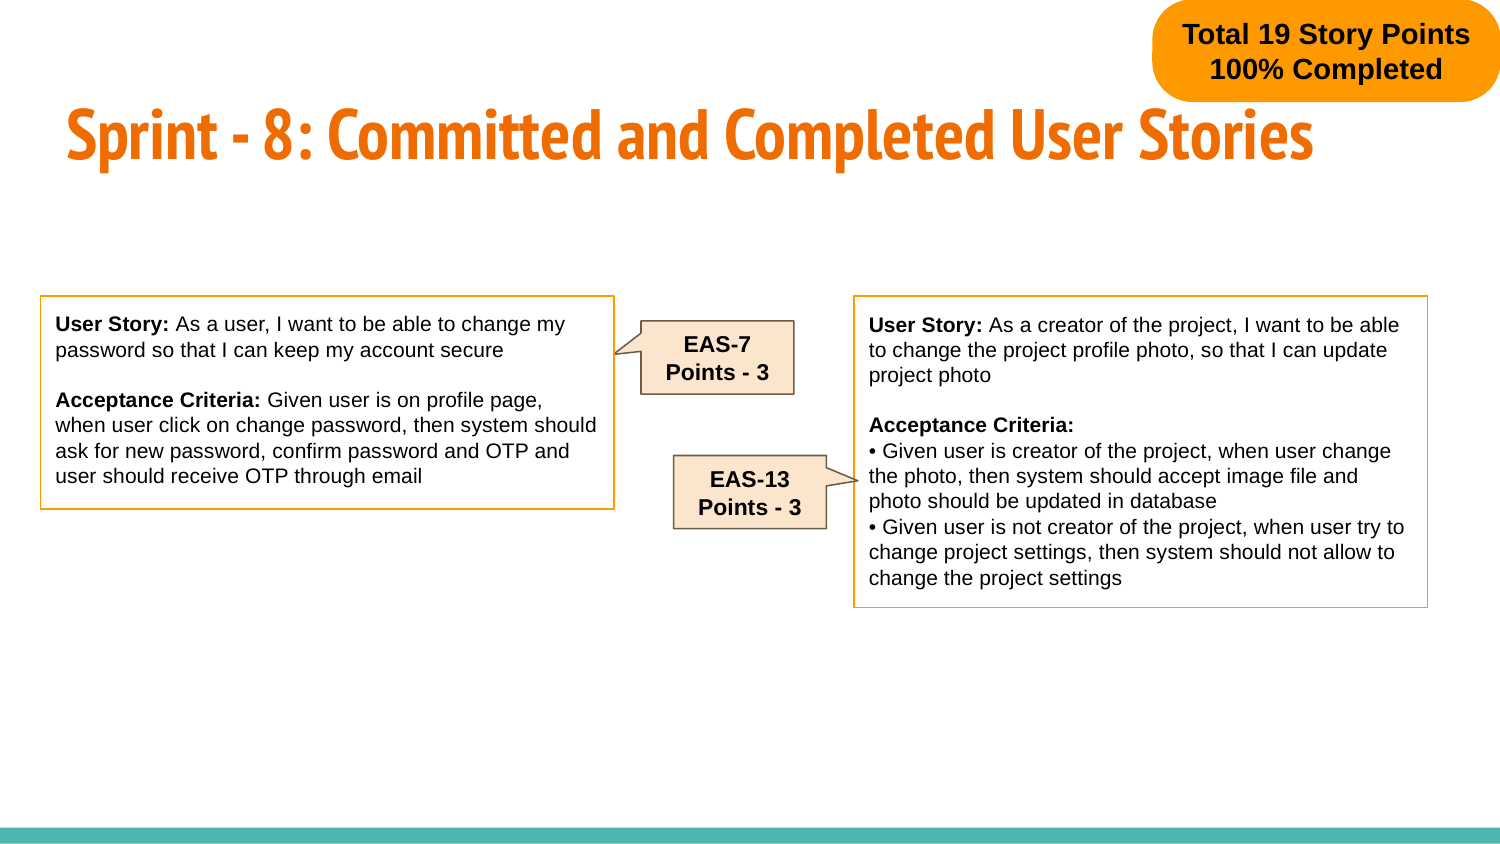

Total 19 Story Points
100% Completed
# Sprint - 8: Committed and Completed User Stories
User Story: As a user, I want to be able to change my password so that I can keep my account secure
Acceptance Criteria: Given user is on profile page, when user click on change password, then system should ask for new password, confirm password and OTP and user should receive OTP through email
User Story: As a creator of the project, I want to be able to change the project profile photo, so that I can update project photo
Acceptance Criteria:
• Given user is creator of the project, when user change the photo, then system should accept image file and photo should be updated in database
• Given user is not creator of the project, when user try to change project settings, then system should not allow to change the project settings
EAS-7
Points - 3
EAS-13
Points - 3